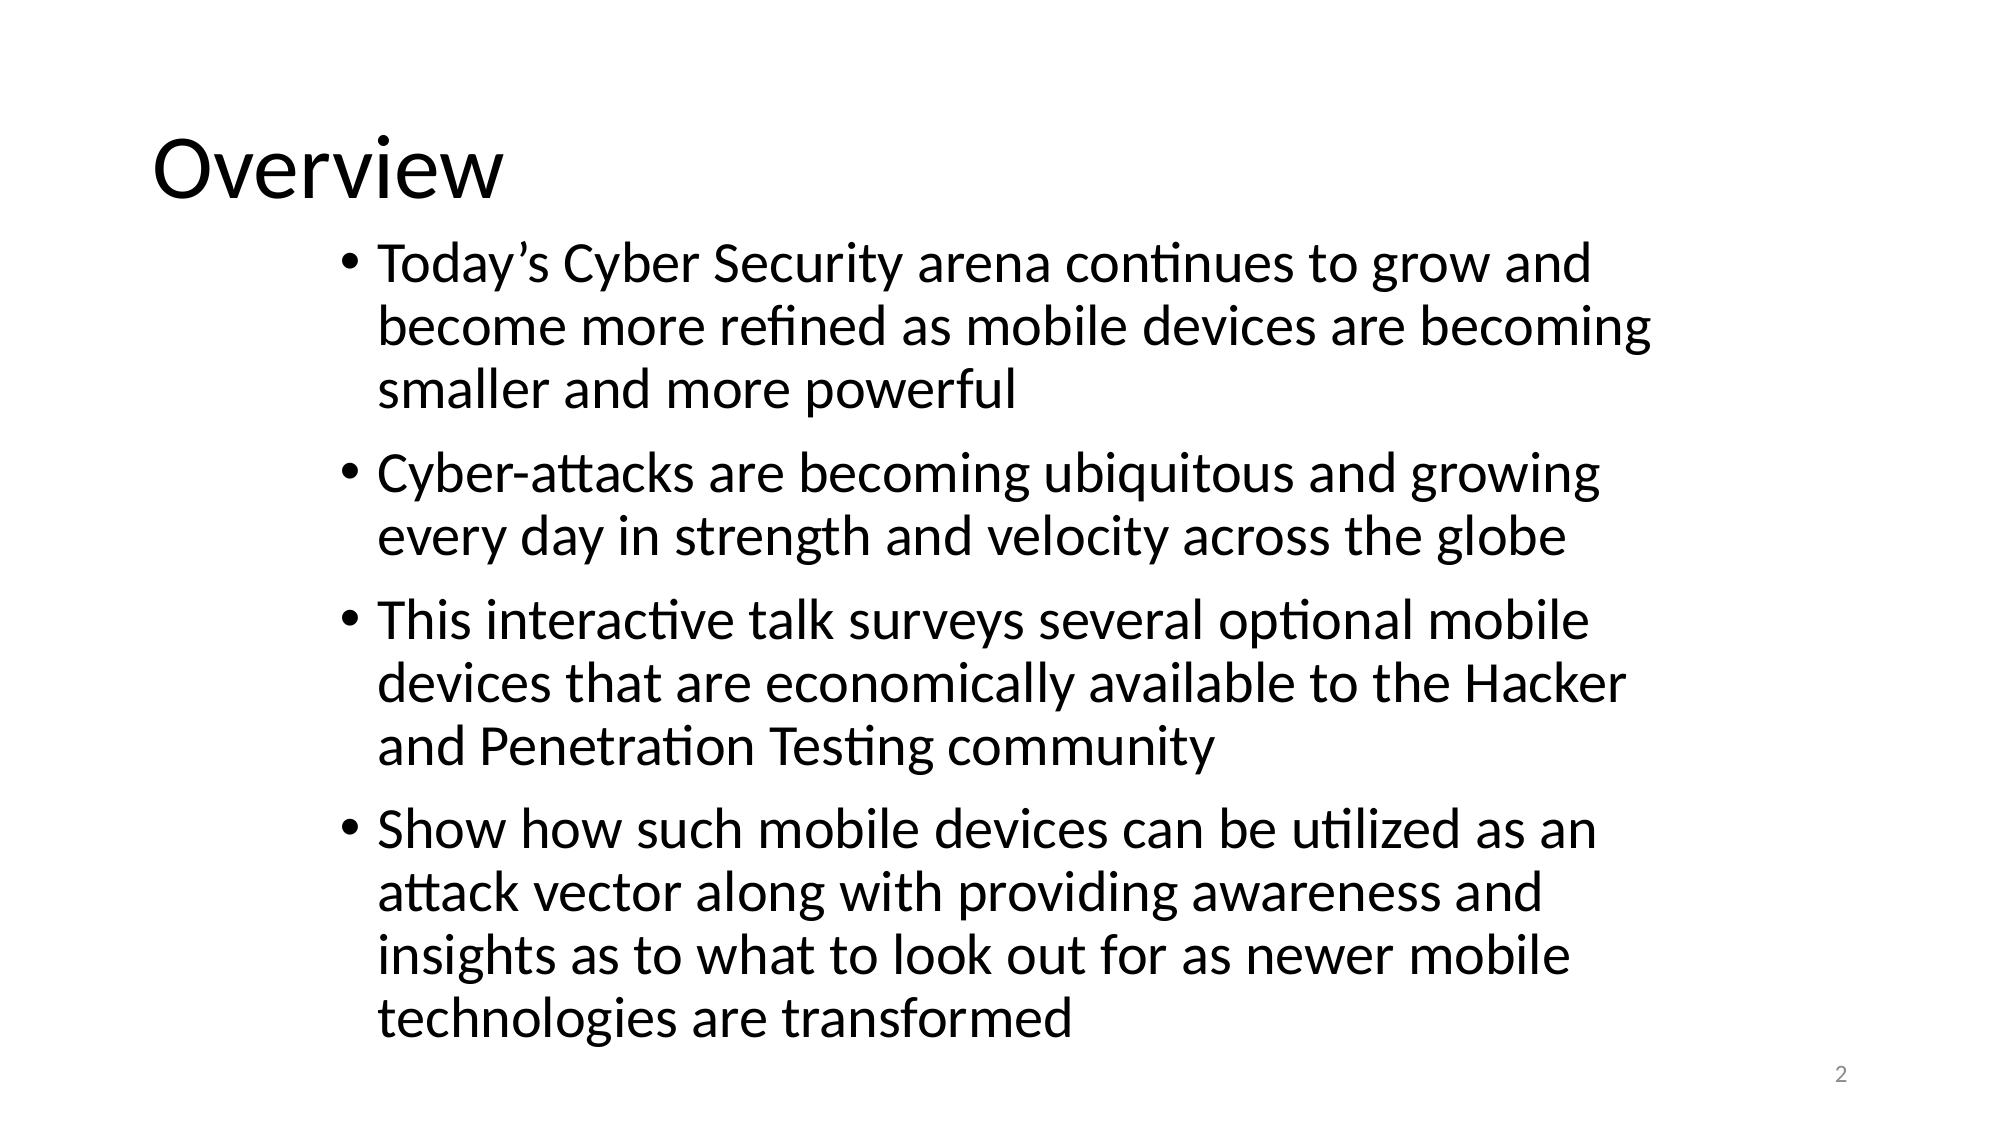

# Overview
Today’s Cyber Security arena continues to grow and become more refined as mobile devices are becoming smaller and more powerful
Cyber-attacks are becoming ubiquitous and growing every day in strength and velocity across the globe
This interactive talk surveys several optional mobile devices that are economically available to the Hacker and Penetration Testing community
Show how such mobile devices can be utilized as an attack vector along with providing awareness and insights as to what to look out for as newer mobile technologies are transformed
2